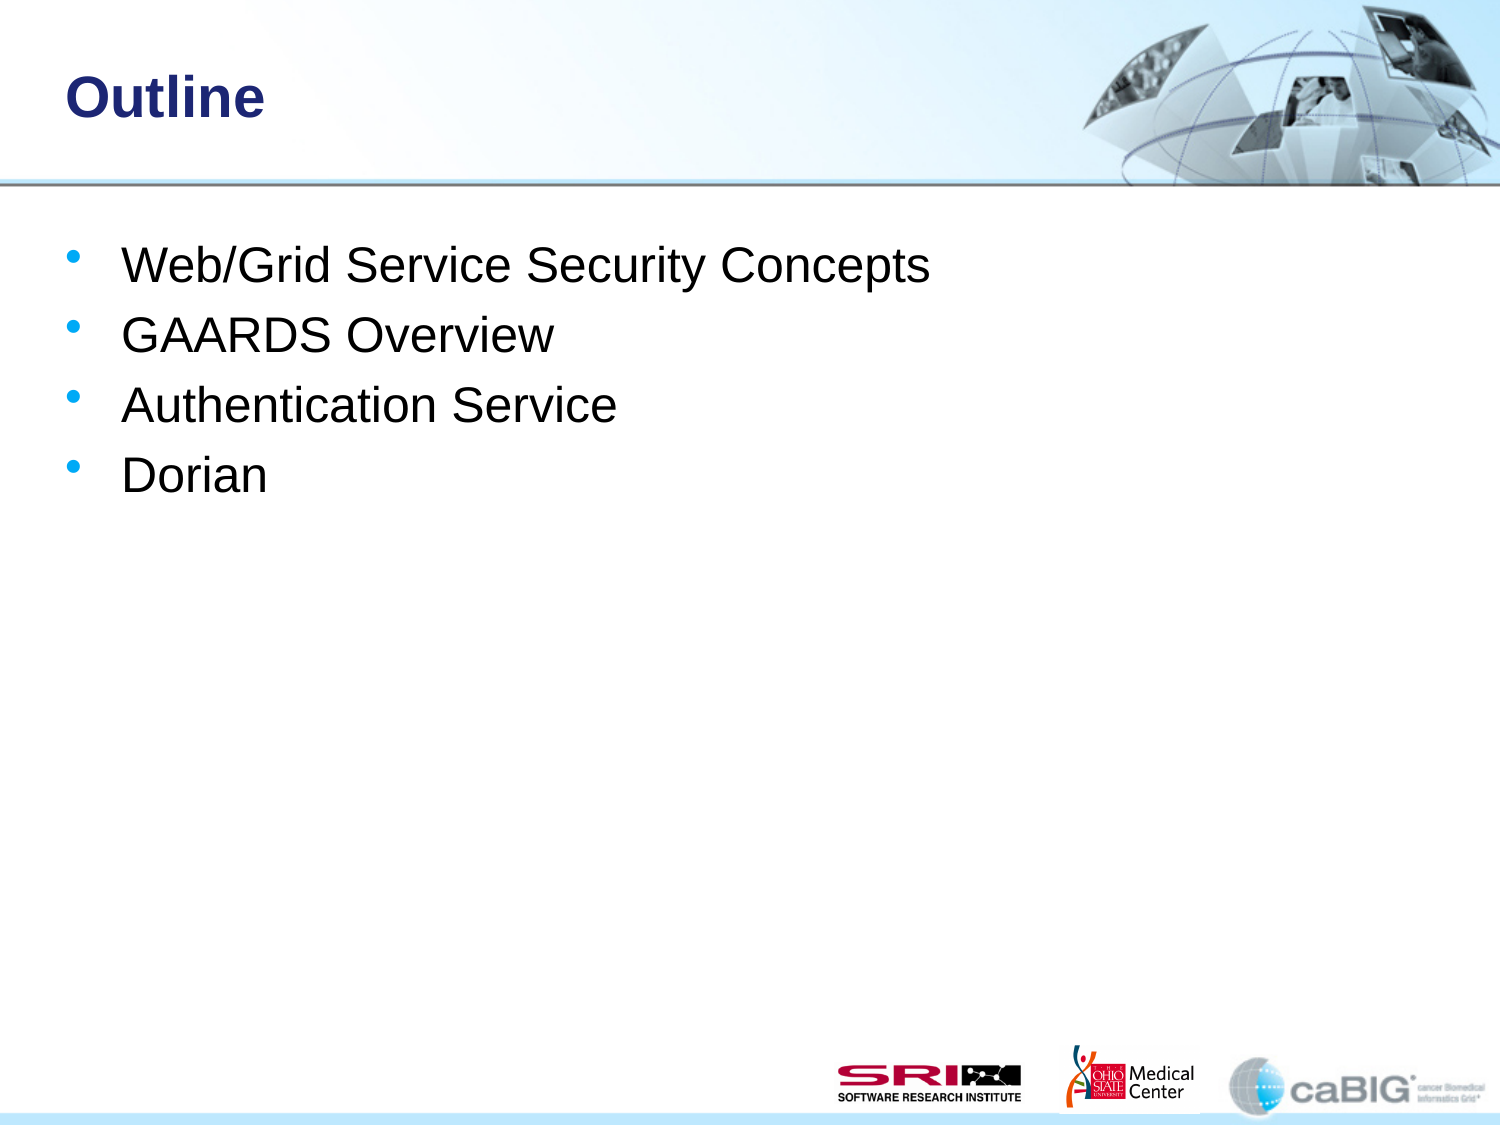

# Outline
Web/Grid Service Security Concepts
GAARDS Overview
Authentication Service
Dorian